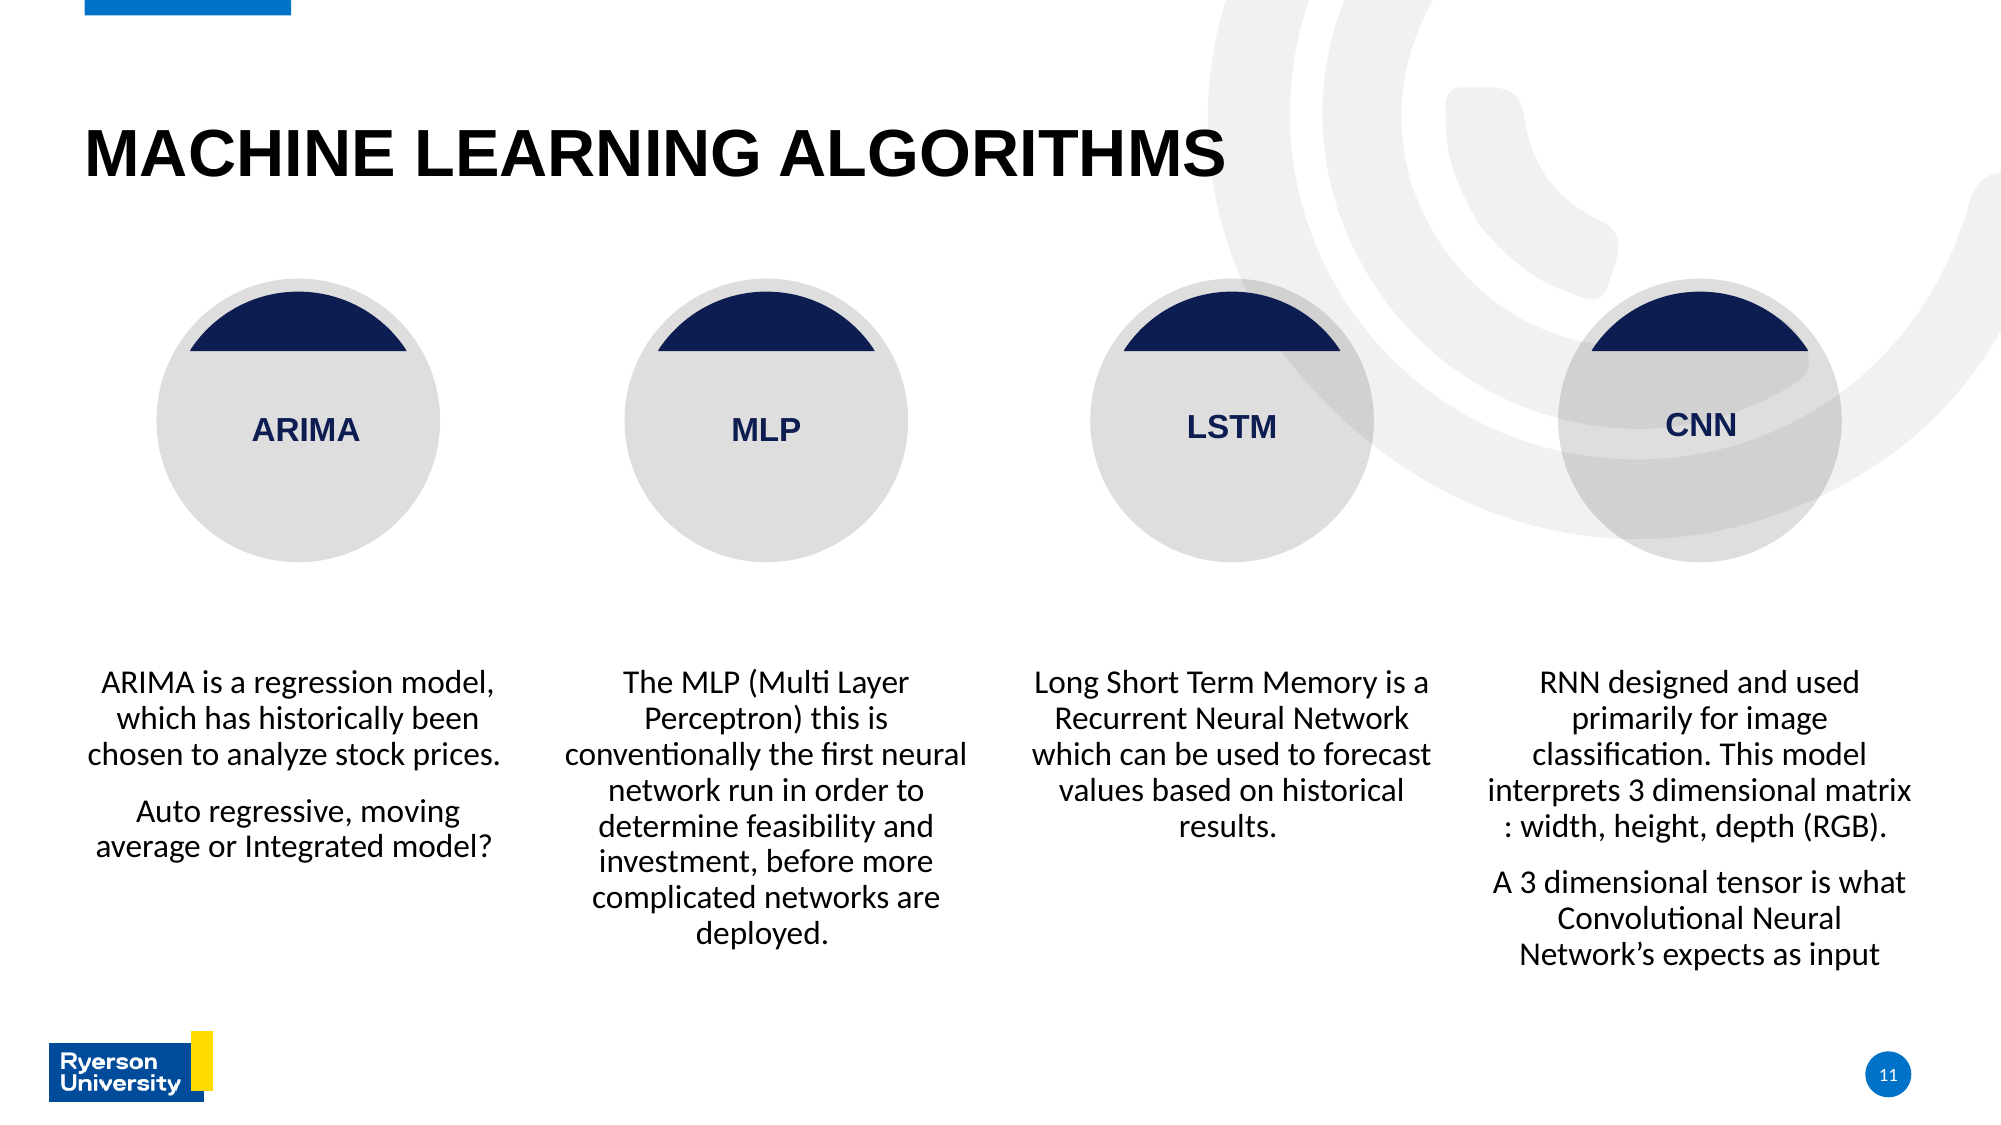

# Machine Learning algorithms
CNN
LSTM
ARIMA
MLP
ARIMA is a regression model, which has historically been chosen to analyze stock prices.
Auto regressive, moving average or Integrated model?
The MLP (Multi Layer Perceptron) this is conventionally the first neural network run in order to determine feasibility and investment, before more complicated networks are deployed.

Long Short Term Memory is a Recurrent Neural Network which can be used to forecast values based on historical results.
RNN designed and used primarily for image classification. This model interprets 3 dimensional matrix : width, height, depth (RGB).
A 3 dimensional tensor is what Convolutional Neural Network’s expects as input
11